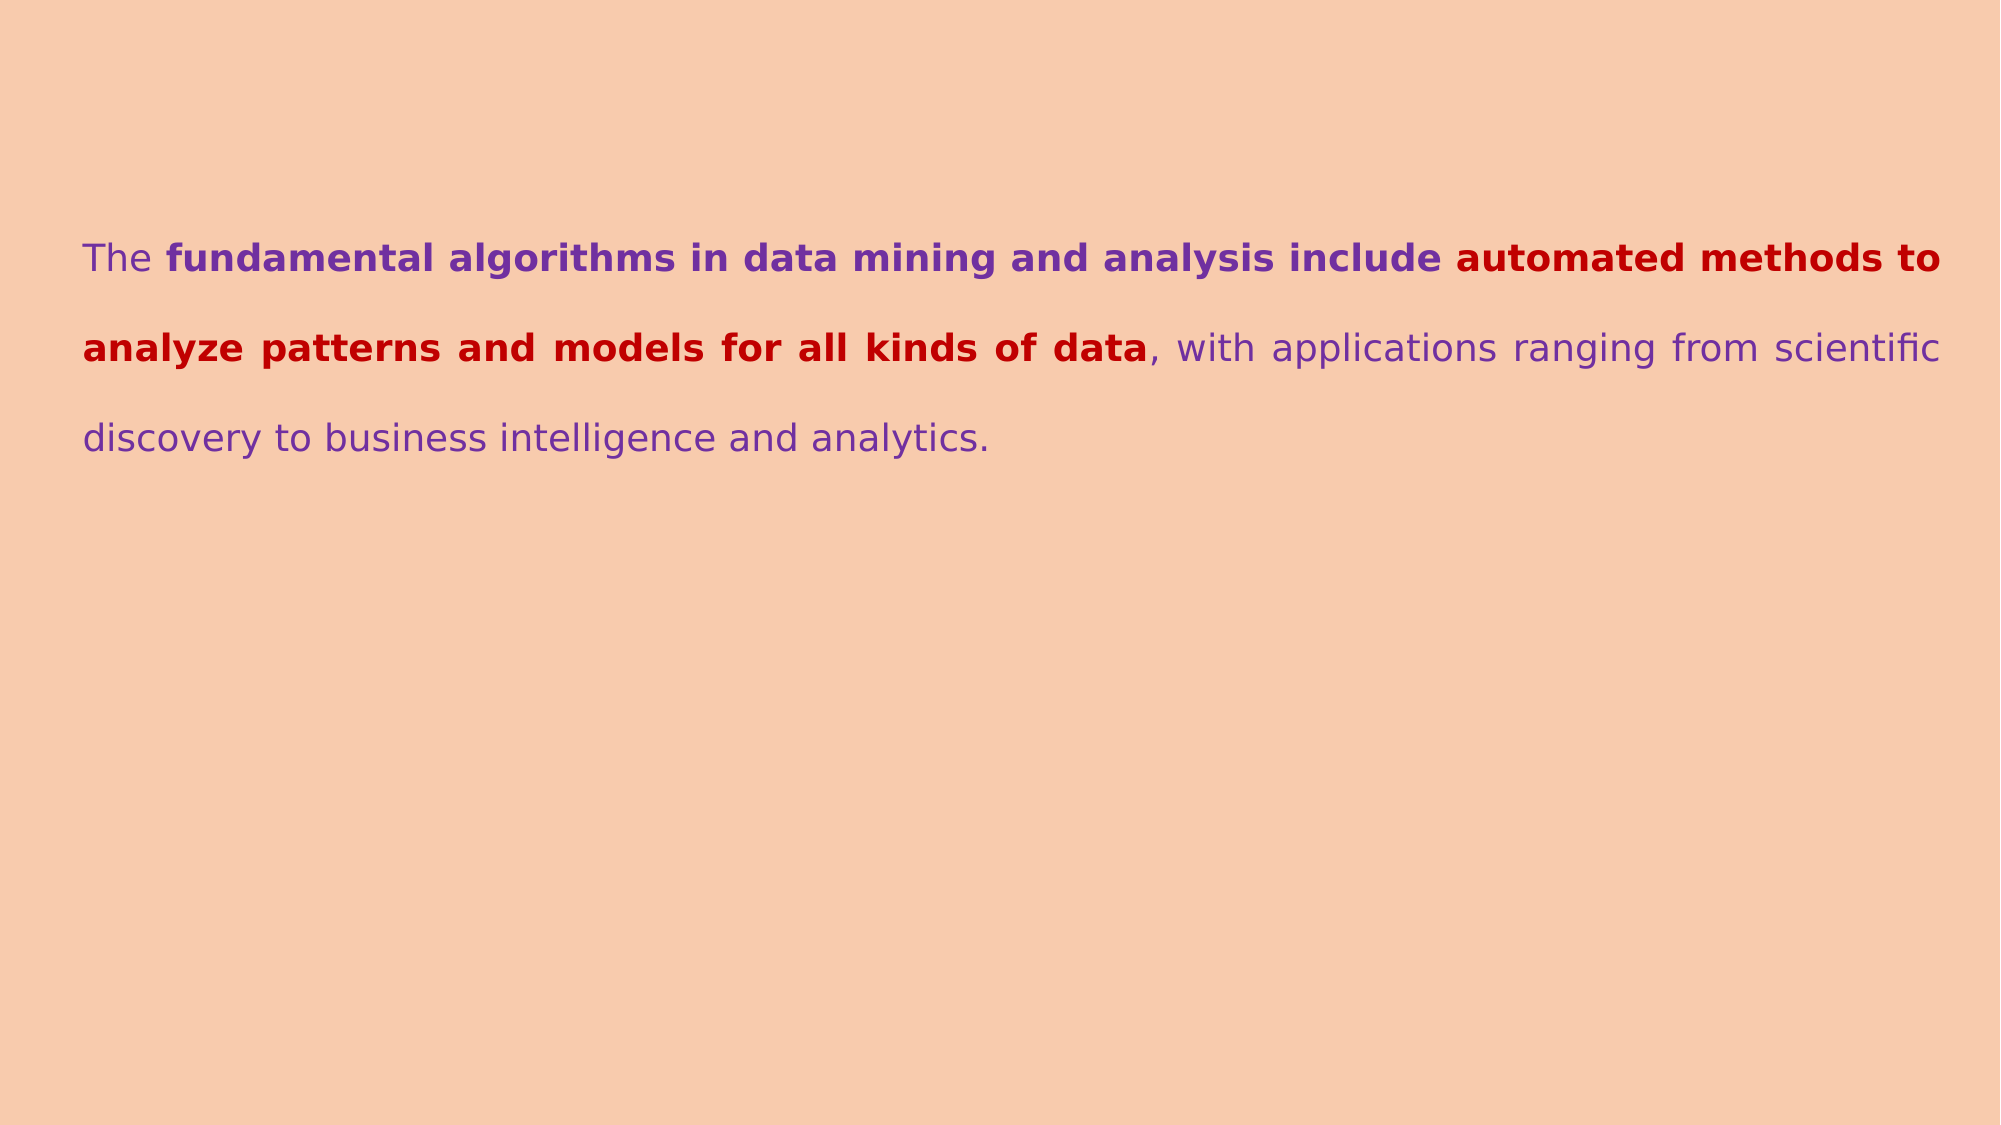

The fundamental algorithms in data mining and analysis include automated methods to analyze patterns and models for all kinds of data, with applications ranging from scientific discovery to business intelligence and analytics.